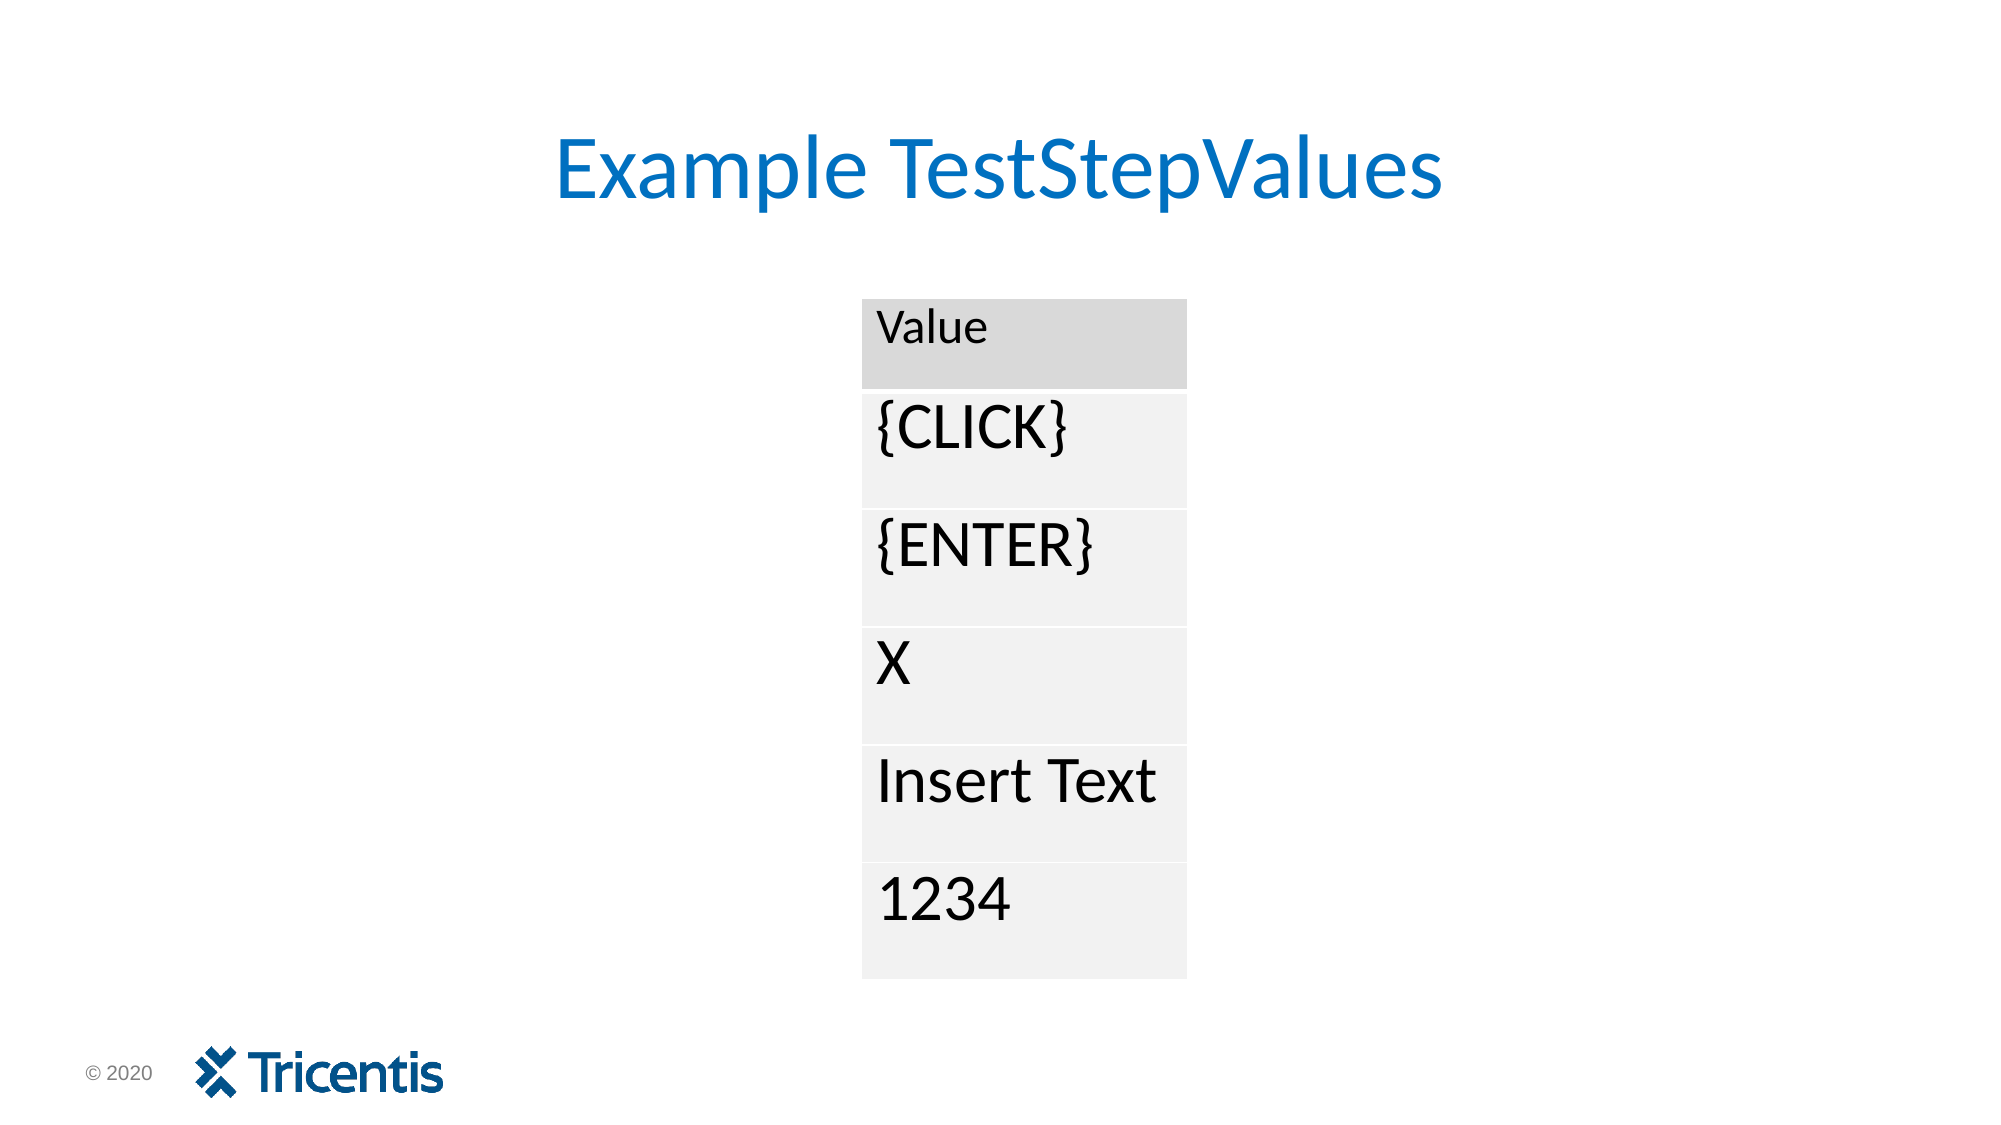

# Example TestStepValues
| Value |
| --- |
| {CLICK} |
| {ENTER} |
| X |
| Insert Text |
| 1234 |